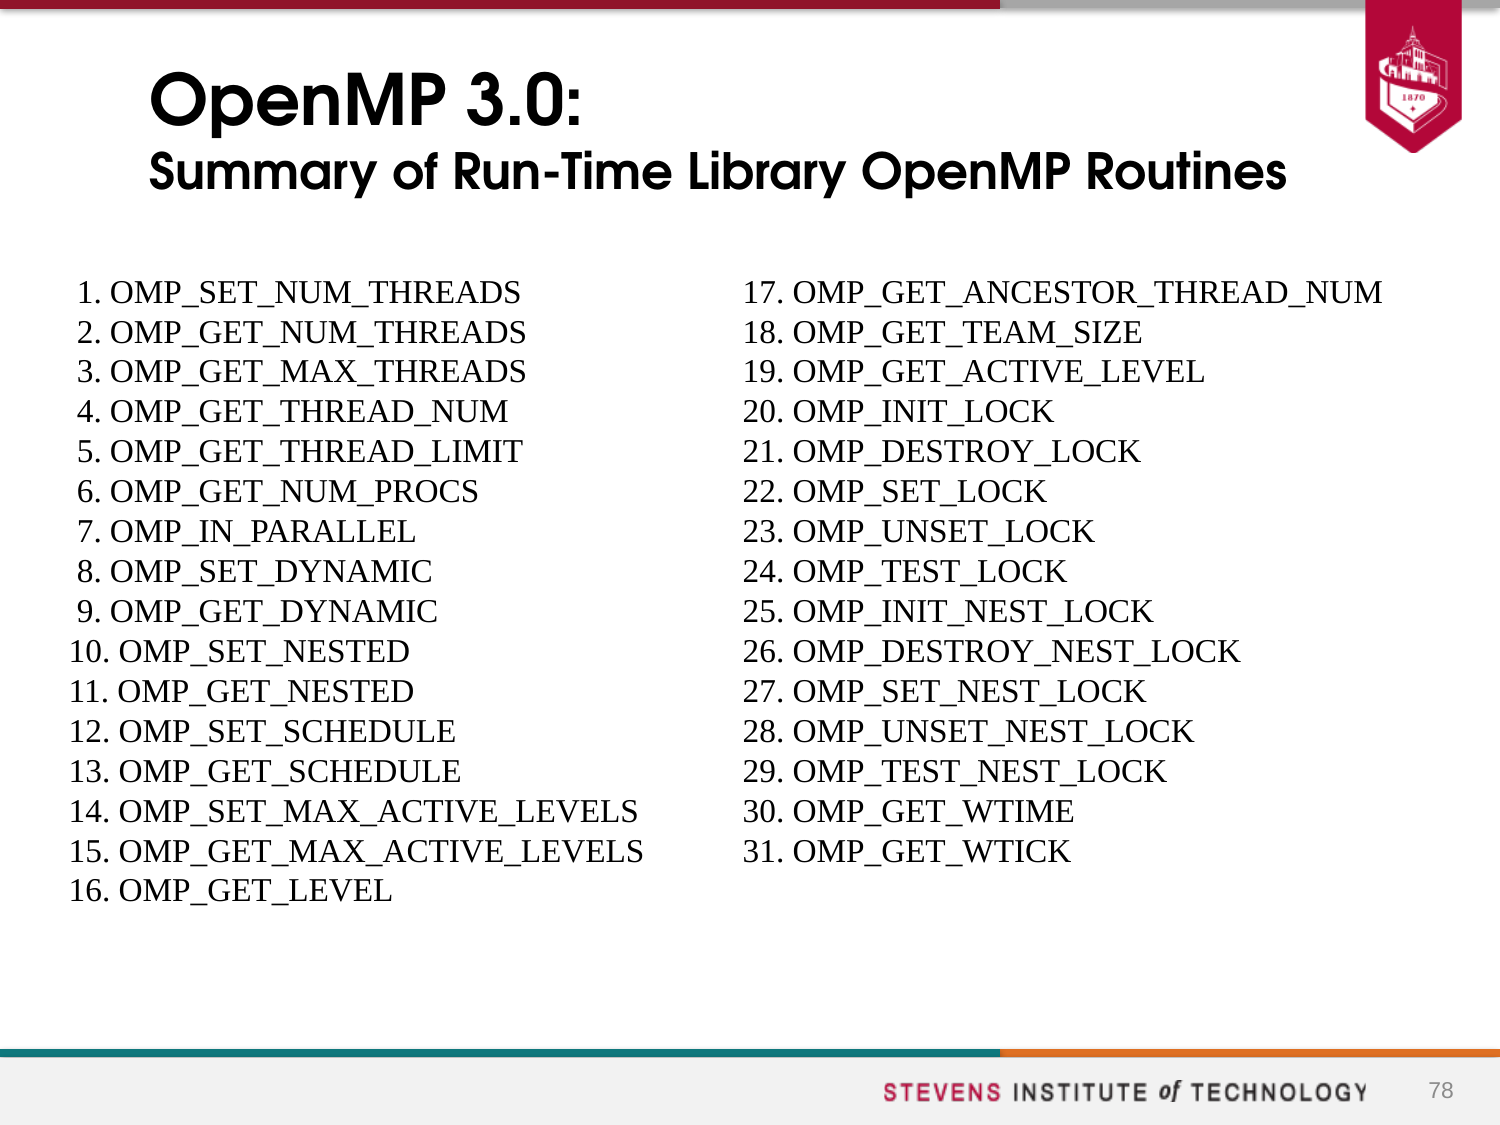

# OpenMP 3.0: Summary of Run-Time Library OpenMP Routines
   1. OMP_SET_NUM_THREADS
   2. OMP_GET_NUM_THREADS
   3. OMP_GET_MAX_THREADS
   4. OMP_GET_THREAD_NUM
   5. OMP_GET_THREAD_LIMIT
   6. OMP_GET_NUM_PROCS
   7. OMP_IN_PARALLEL
   8. OMP_SET_DYNAMIC
   9. OMP_GET_DYNAMIC
  10. OMP_SET_NESTED
  11. OMP_GET_NESTED
  12. OMP_SET_SCHEDULE
  13. OMP_GET_SCHEDULE
  14. OMP_SET_MAX_ACTIVE_LEVELS
  15. OMP_GET_MAX_ACTIVE_LEVELS
  16. OMP_GET_LEVEL
  17. OMP_GET_ANCESTOR_THREAD_NUM
  18. OMP_GET_TEAM_SIZE
  19. OMP_GET_ACTIVE_LEVEL
  20. OMP_INIT_LOCK
  21. OMP_DESTROY_LOCK
  22. OMP_SET_LOCK
  23. OMP_UNSET_LOCK
  24. OMP_TEST_LOCK
  25. OMP_INIT_NEST_LOCK
  26. OMP_DESTROY_NEST_LOCK
  27. OMP_SET_NEST_LOCK
  28. OMP_UNSET_NEST_LOCK
  29. OMP_TEST_NEST_LOCK
  30. OMP_GET_WTIME
  31. OMP_GET_WTICK
78